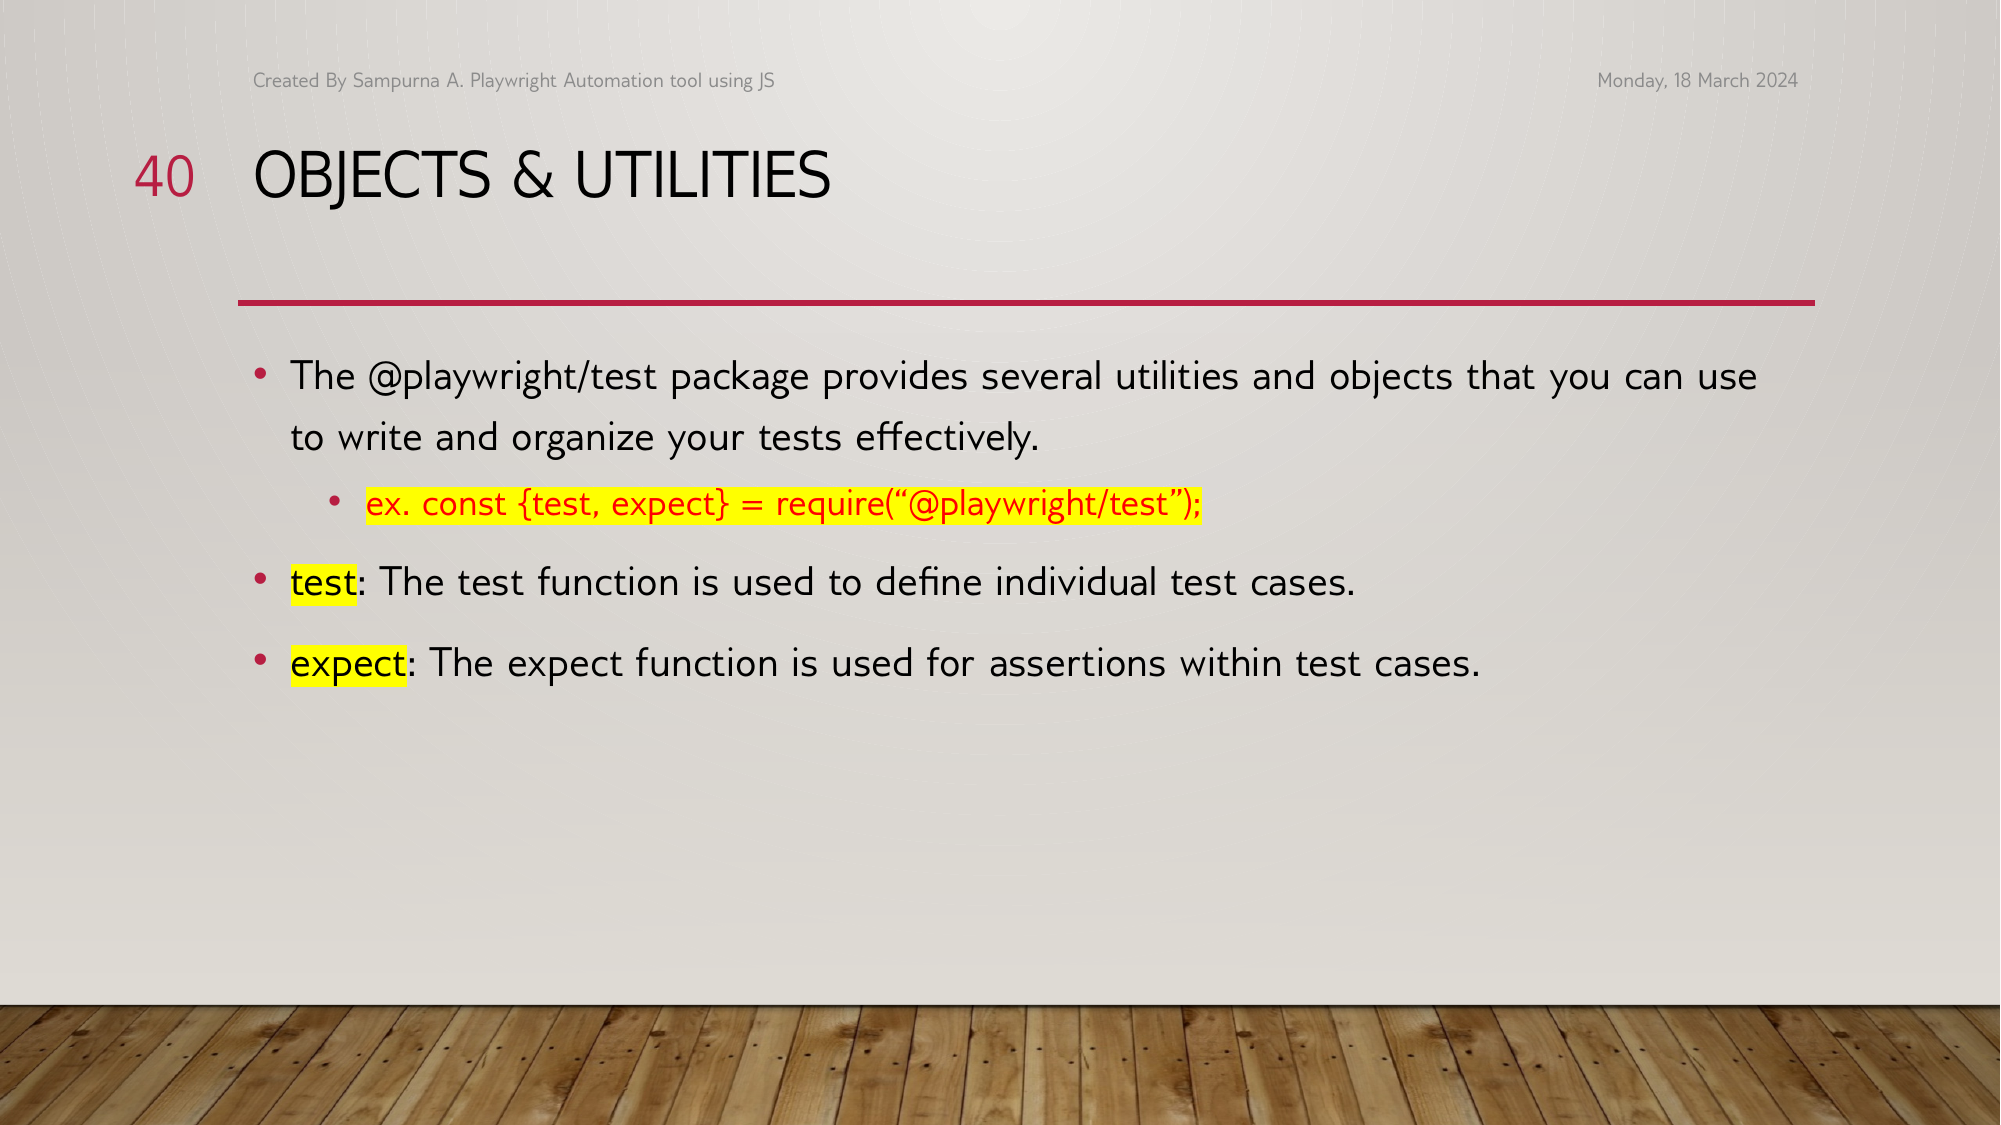

Created By Sampurna A. Playwright Automation tool using JS
Monday, 18 March 2024
40
# Objects & Utilities
The @playwright/test package provides several utilities and objects that you can use to write and organize your tests effectively.
ex. const {test, expect} = require(“@playwright/test”);
test: The test function is used to define individual test cases.
expect: The expect function is used for assertions within test cases.